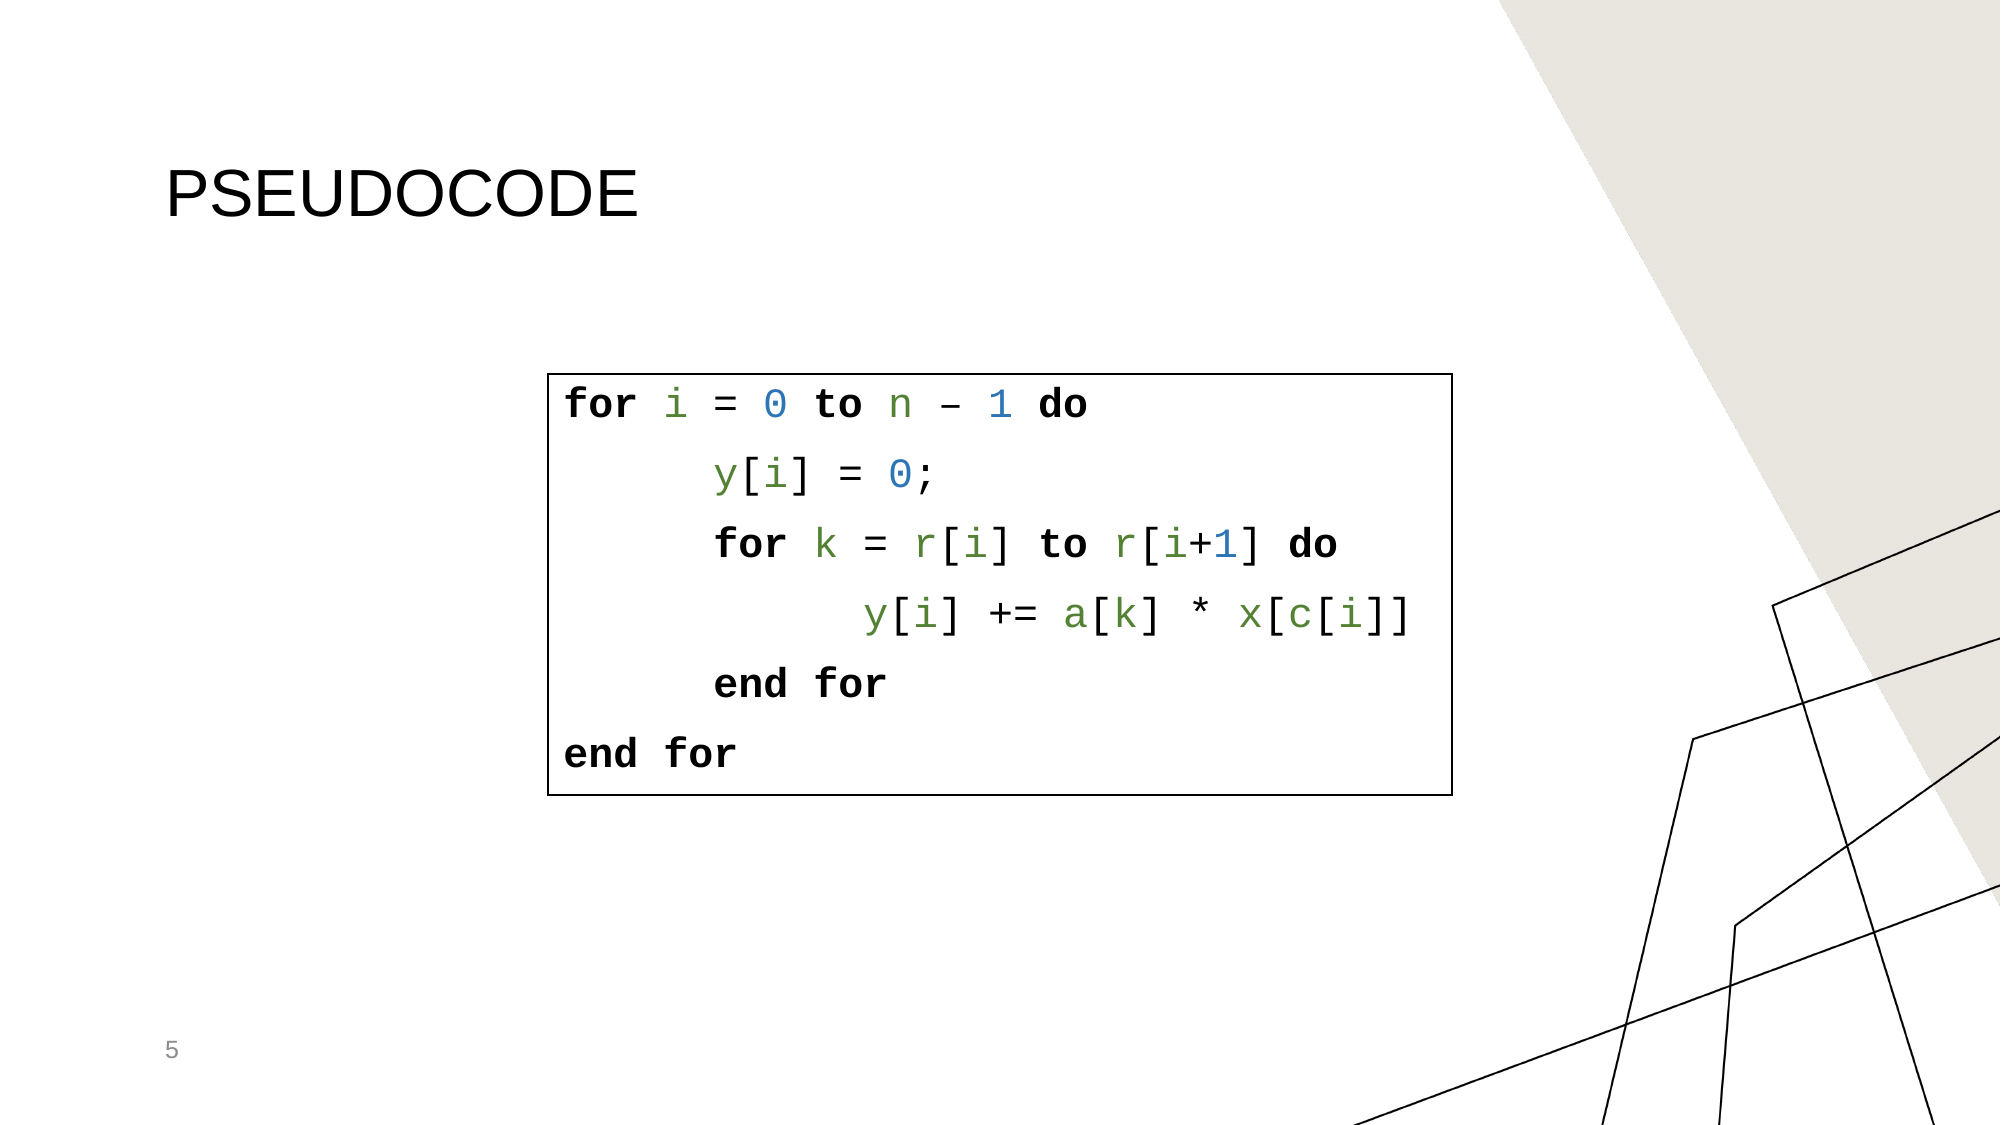

# Pseudocode
for i = 0 to n – 1 do
	y[i] = 0;
	for k = r[i] to r[i+1] do
		y[i] += a[k] * x[c[i]]
	end for
end for
5